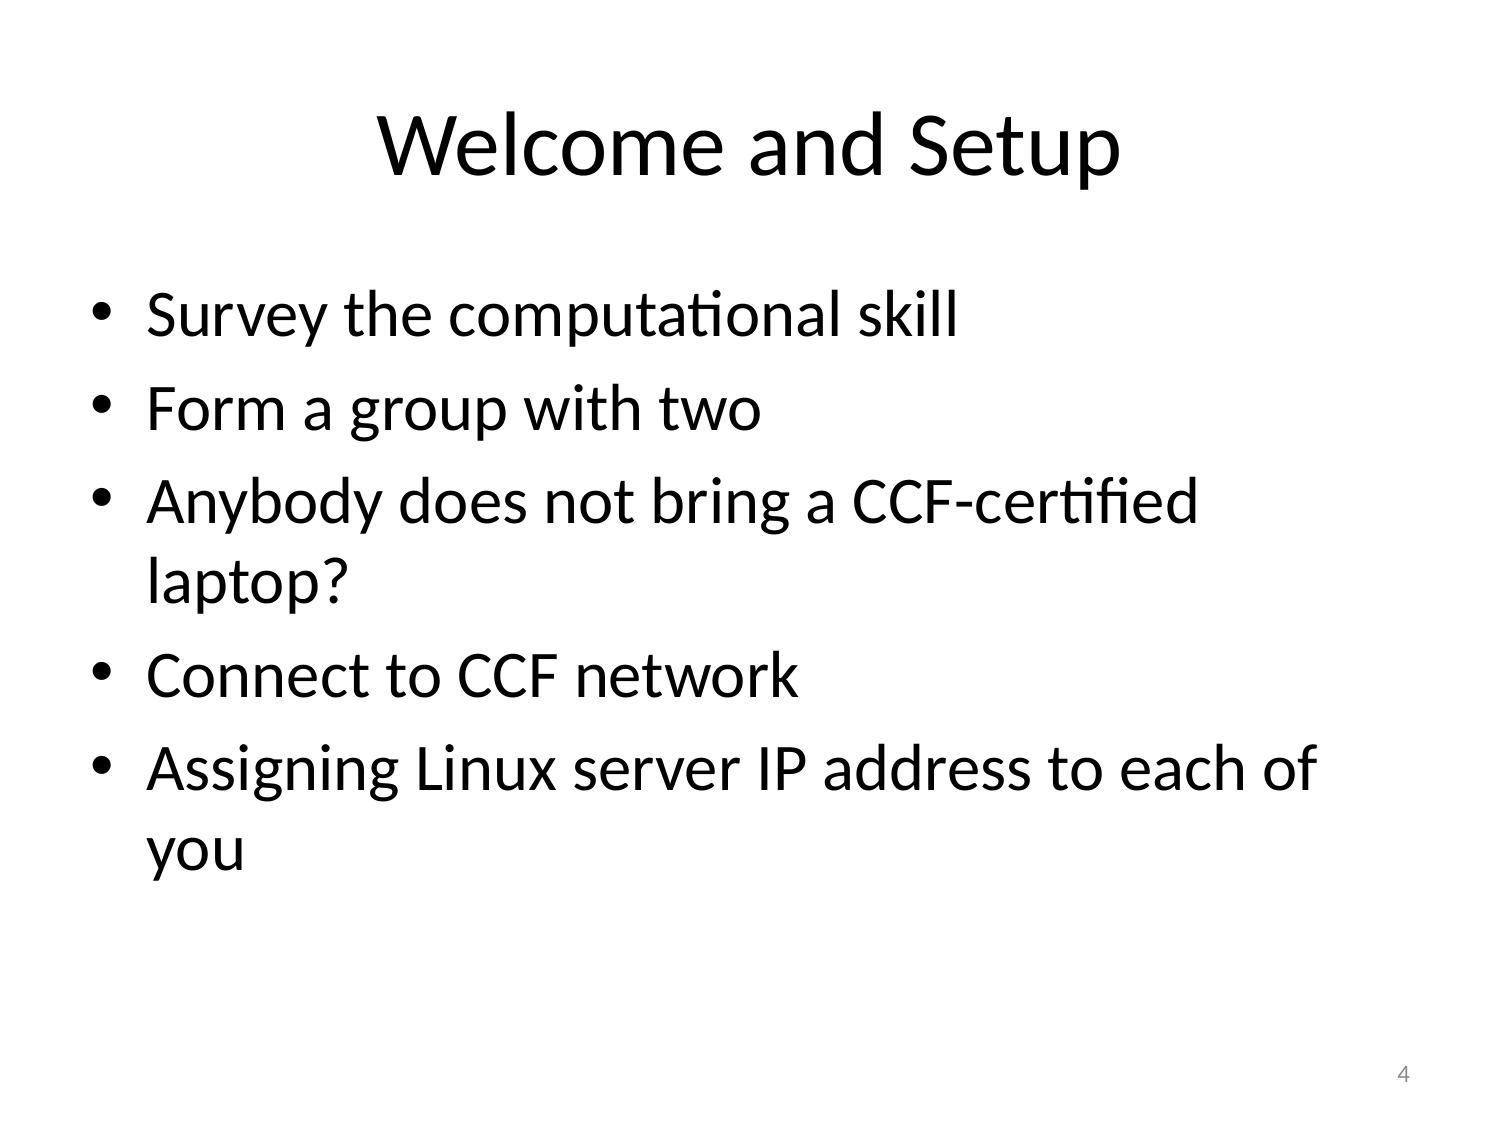

# Welcome and Setup
Survey the computational skill
Form a group with two
Anybody does not bring a CCF-certified laptop?
Connect to CCF network
Assigning Linux server IP address to each of you
4